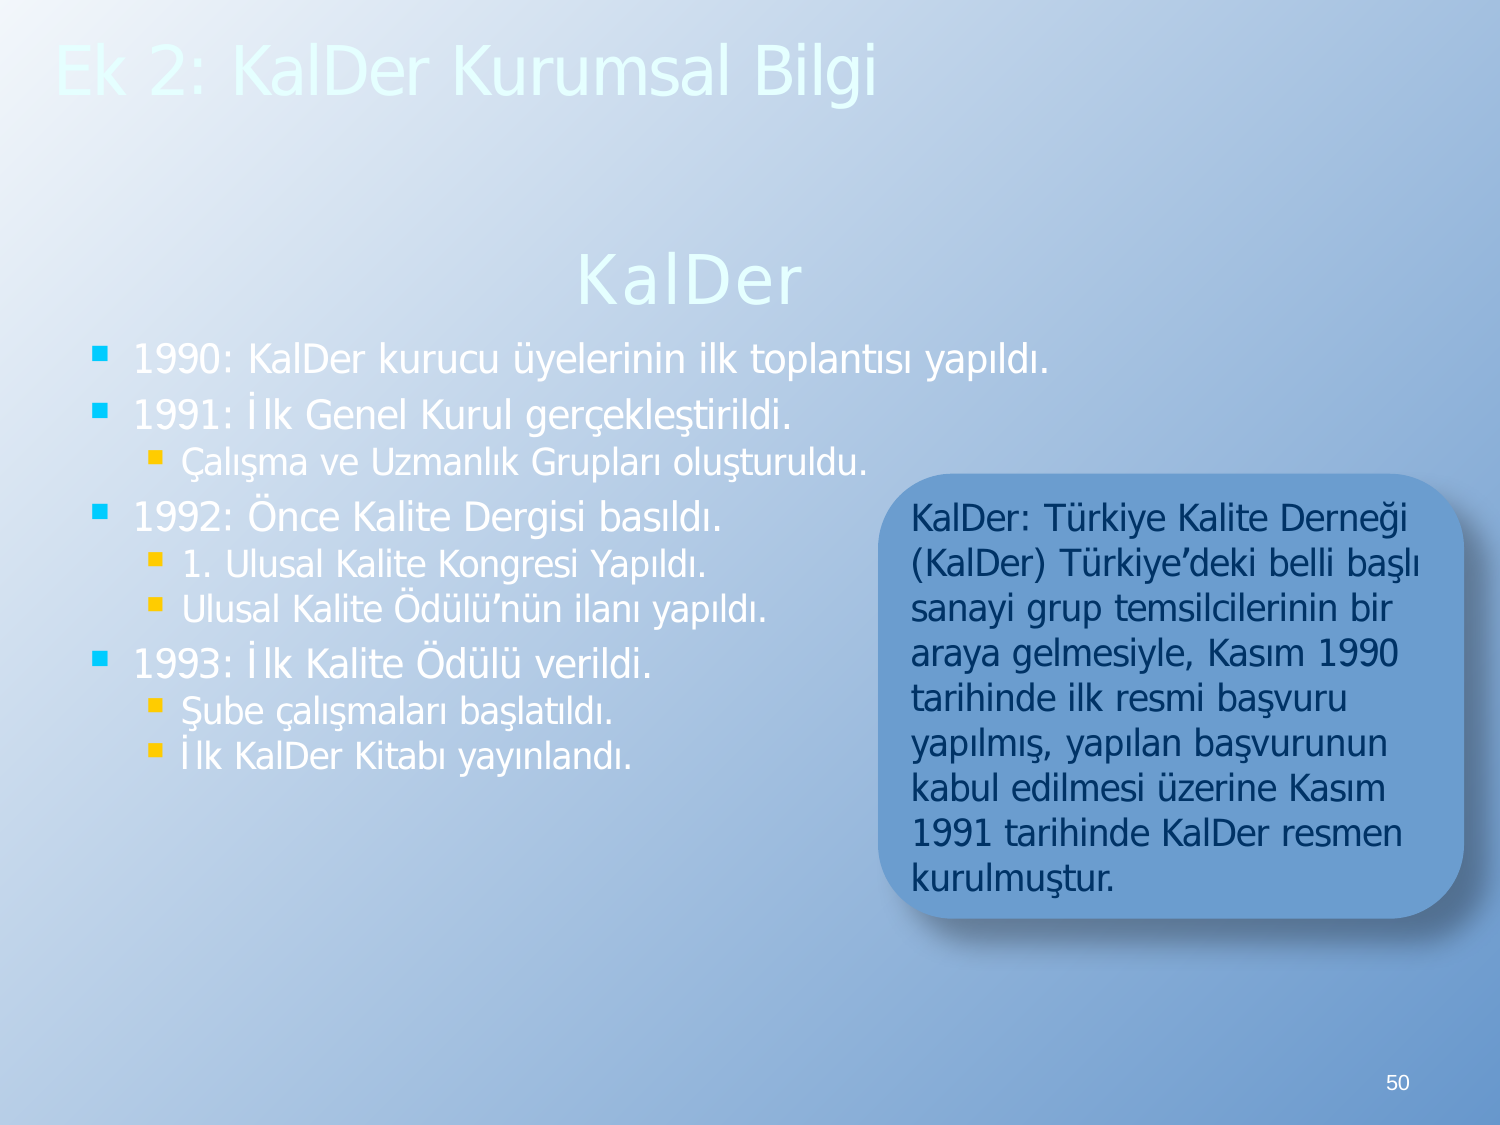

Ek 2: KalDer Kurumsal Bilgi
# KalDer
1990: KalDer kurucu üyelerinin ilk toplantısı yapıldı.
1991: İlk Genel Kurul gerçekleştirildi.
Çalışma ve Uzmanlık Grupları oluşturuldu.
1992: Önce Kalite Dergisi basıldı.
1. Ulusal Kalite Kongresi Yapıldı.
Ulusal Kalite Ödülü’nün ilanı yapıldı.
1993: İlk Kalite Ödülü verildi.
Şube çalışmaları başlatıldı.
İlk KalDer Kitabı yayınlandı.
KalDer: Türkiye Kalite Derneği (KalDer) Türkiye’deki belli başlı sanayi grup temsilcilerinin bir araya gelmesiyle, Kasım 1990 tarihinde ilk resmi başvuru yapılmış, yapılan başvurunun kabul edilmesi üzerine Kasım 1991 tarihinde KalDer resmen kurulmuştur.
50